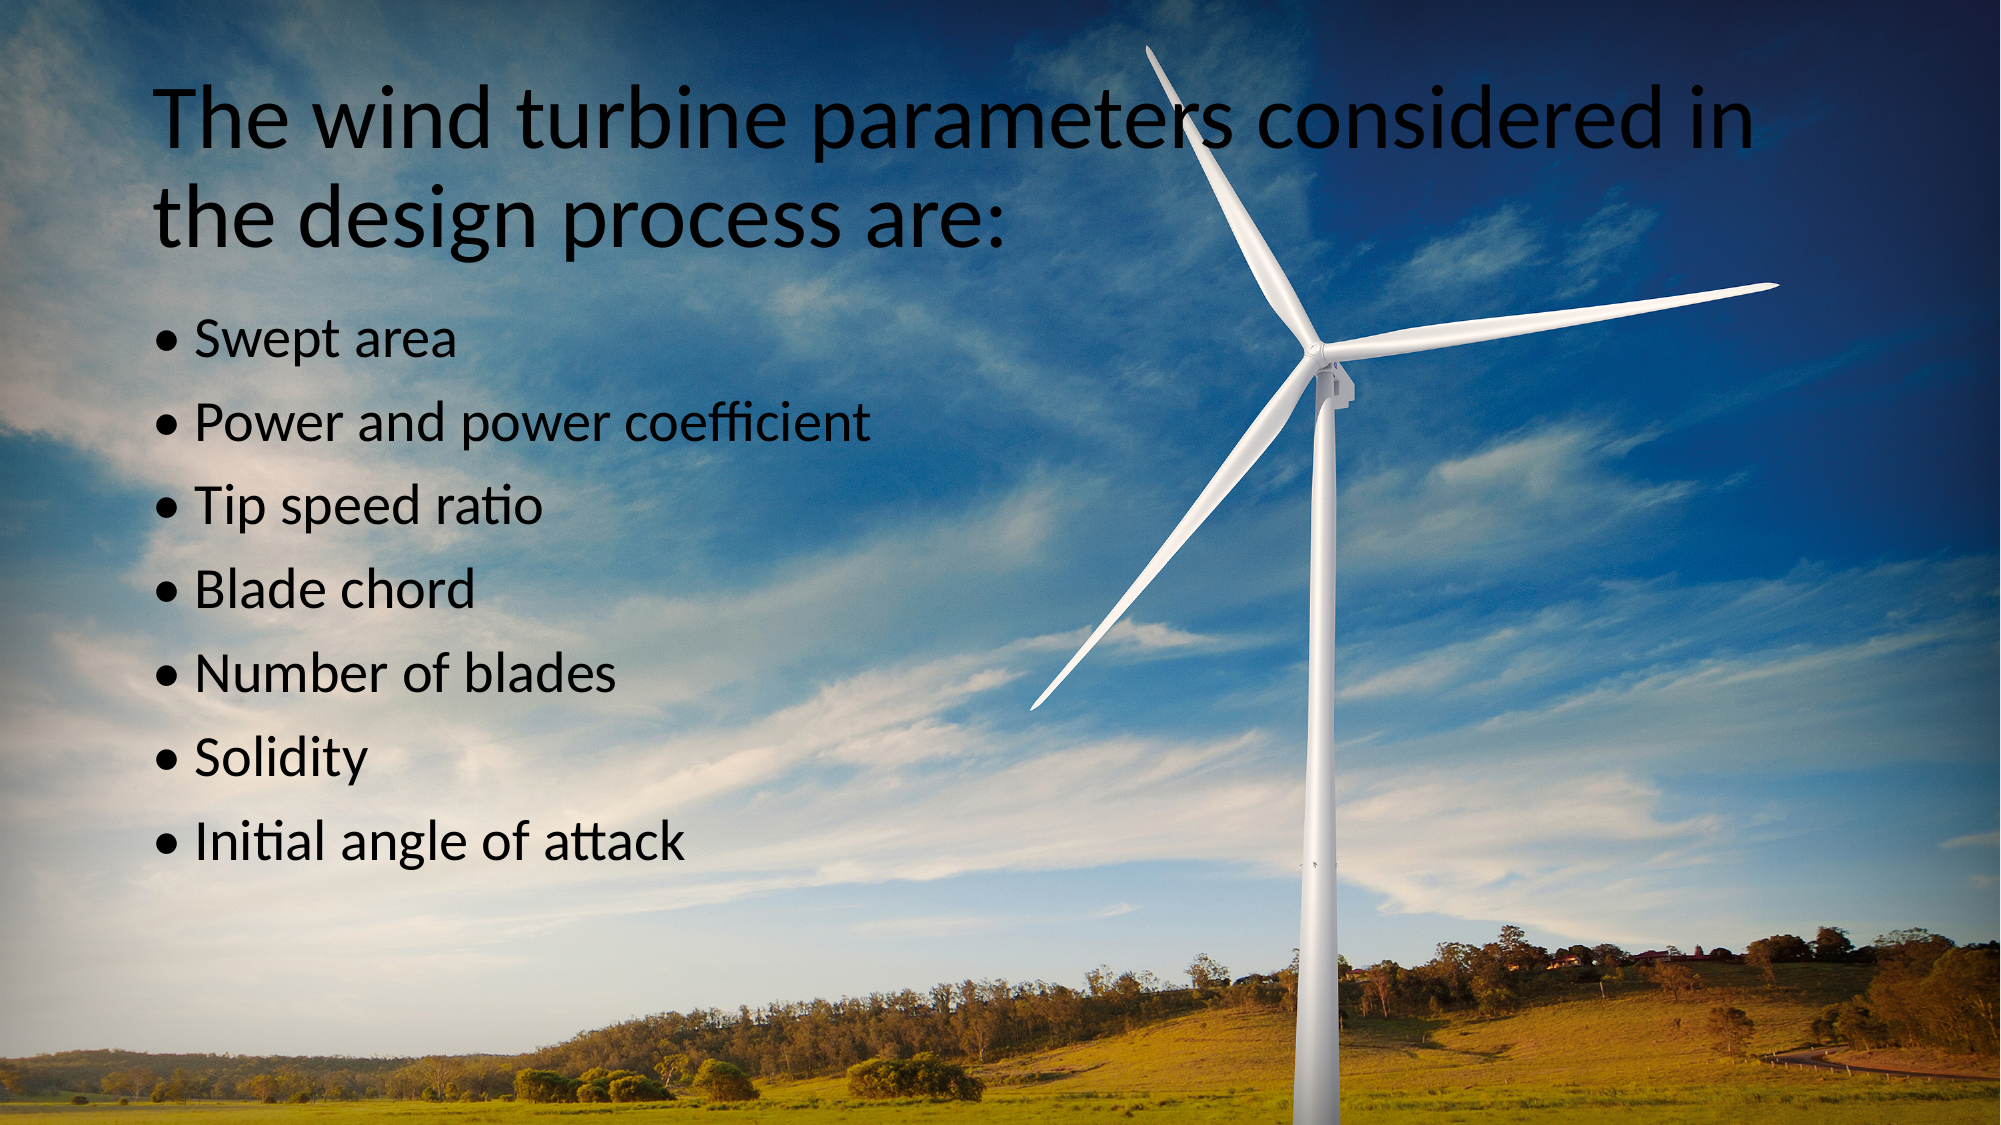

# The wind turbine parameters considered in the design process are:
• Swept area
• Power and power coefficient
• Tip speed ratio
• Blade chord
• Number of blades
• Solidity
• Initial angle of attack